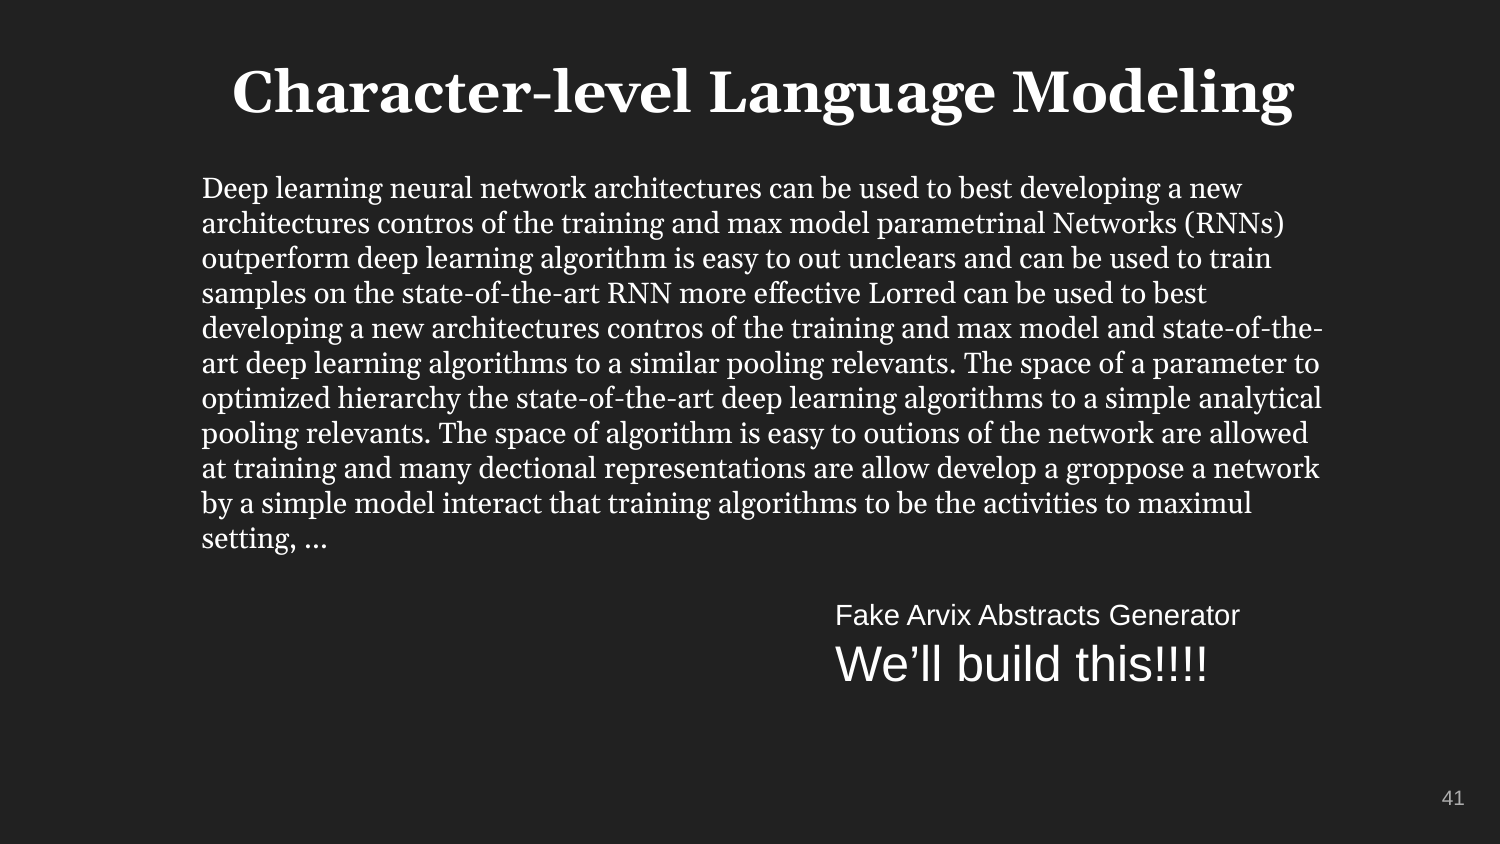

# Character-level Language Modeling
Deep learning neural network architectures can be used to best developing a new architectures contros of the training and max model parametrinal Networks (RNNs) outperform deep learning algorithm is easy to out unclears and can be used to train samples on the state-of-the-art RNN more effective Lorred can be used to best developing a new architectures contros of the training and max model and state-of-the-art deep learning algorithms to a similar pooling relevants. The space of a parameter to optimized hierarchy the state-of-the-art deep learning algorithms to a simple analytical pooling relevants. The space of algorithm is easy to outions of the network are allowed at training and many dectional representations are allow develop a groppose a network by a simple model interact that training algorithms to be the activities to maximul setting, ...
Fake Arvix Abstracts Generator
We’ll build this!!!!
41